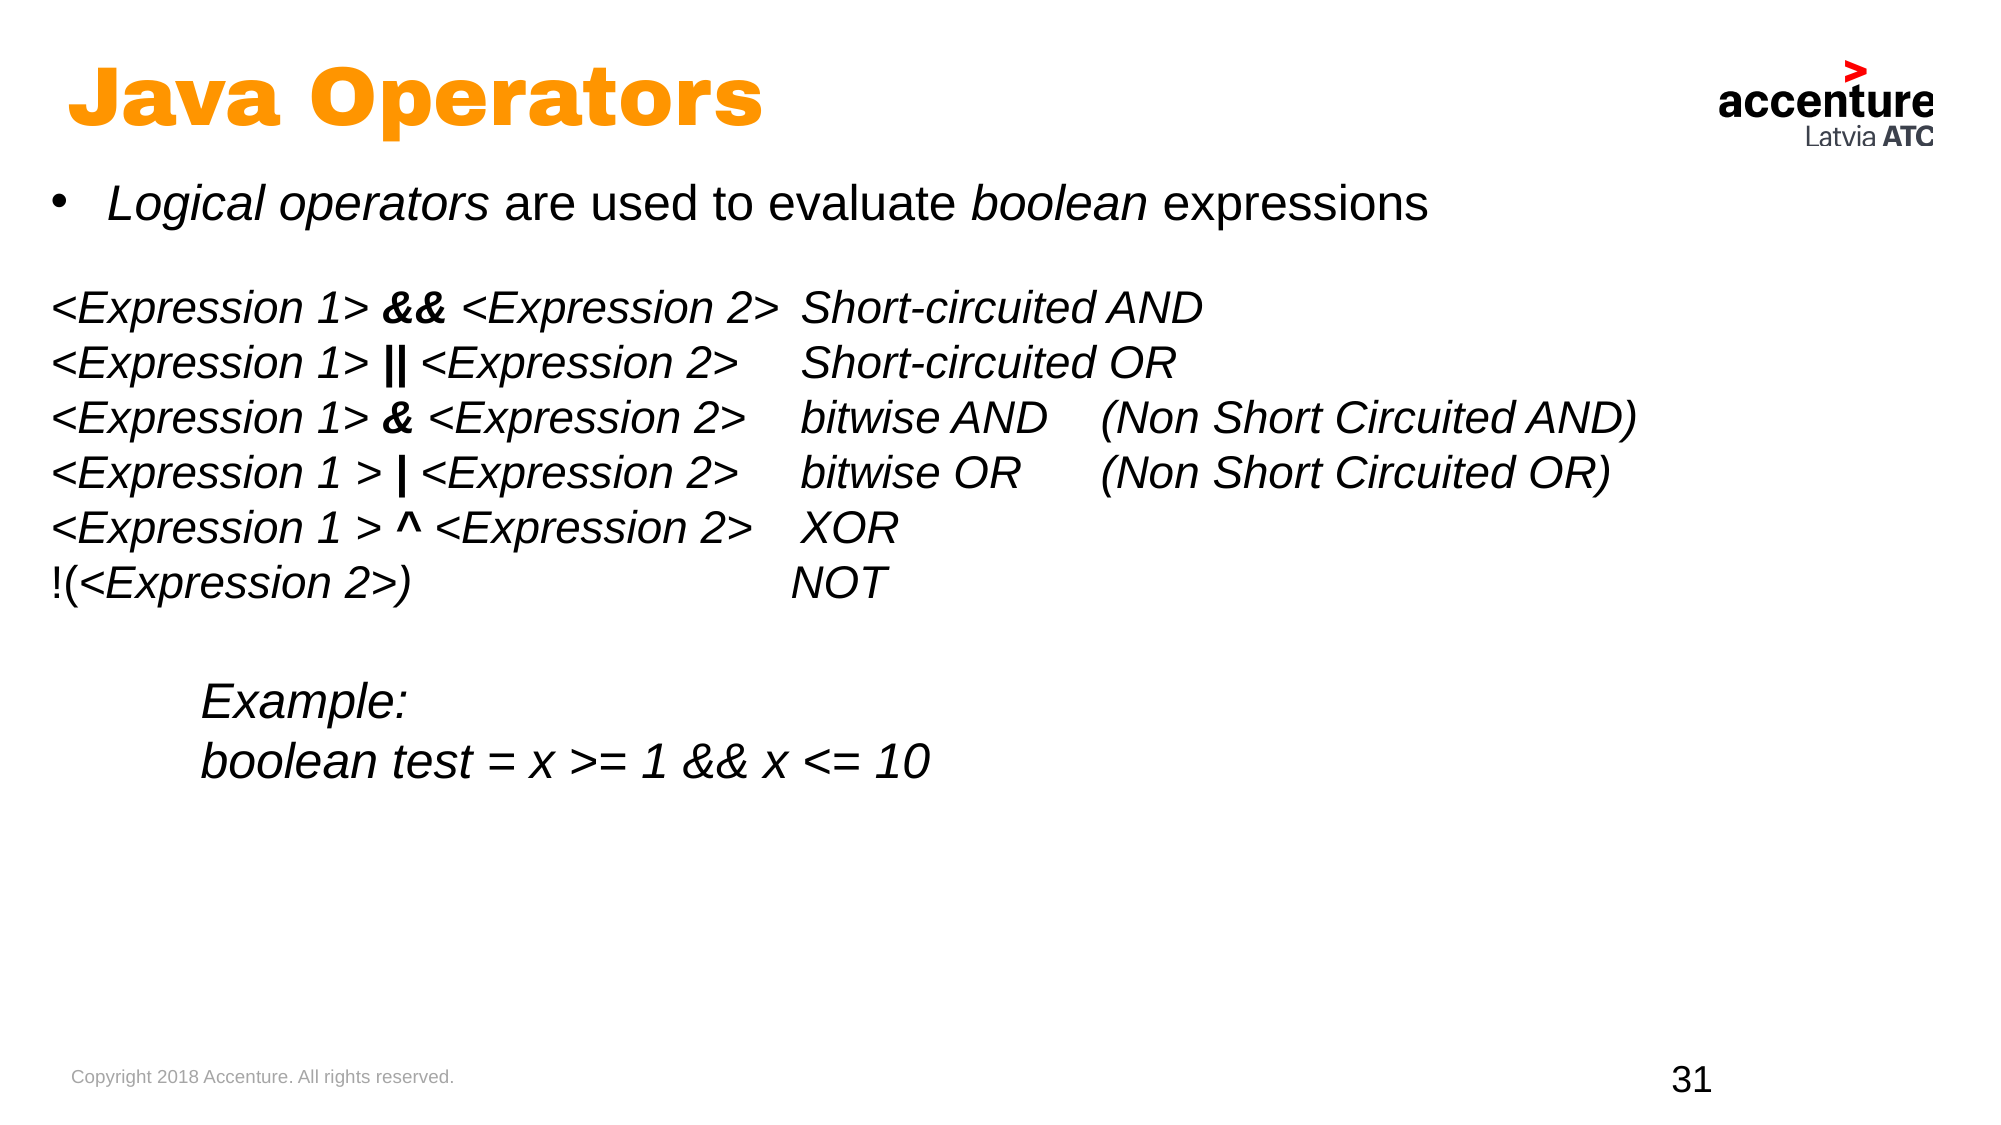

Java Operators
Logical operators are used to evaluate boolean expressions

<Expression 1> && <Expression 2>	Short-circuited AND
<Expression 1> || <Expression 2>	Short-circuited OR
<Expression 1> & <Expression 2>	bitwise AND	(Non Short Circuited AND)
<Expression 1 > | <Expression 2> 	bitwise OR	(Non Short Circuited OR)
<Expression 1 > ^ <Expression 2>	XOR
!(<Expression 2>)		           NOT

	Example:
	boolean test = x >= 1 && x <= 10

31